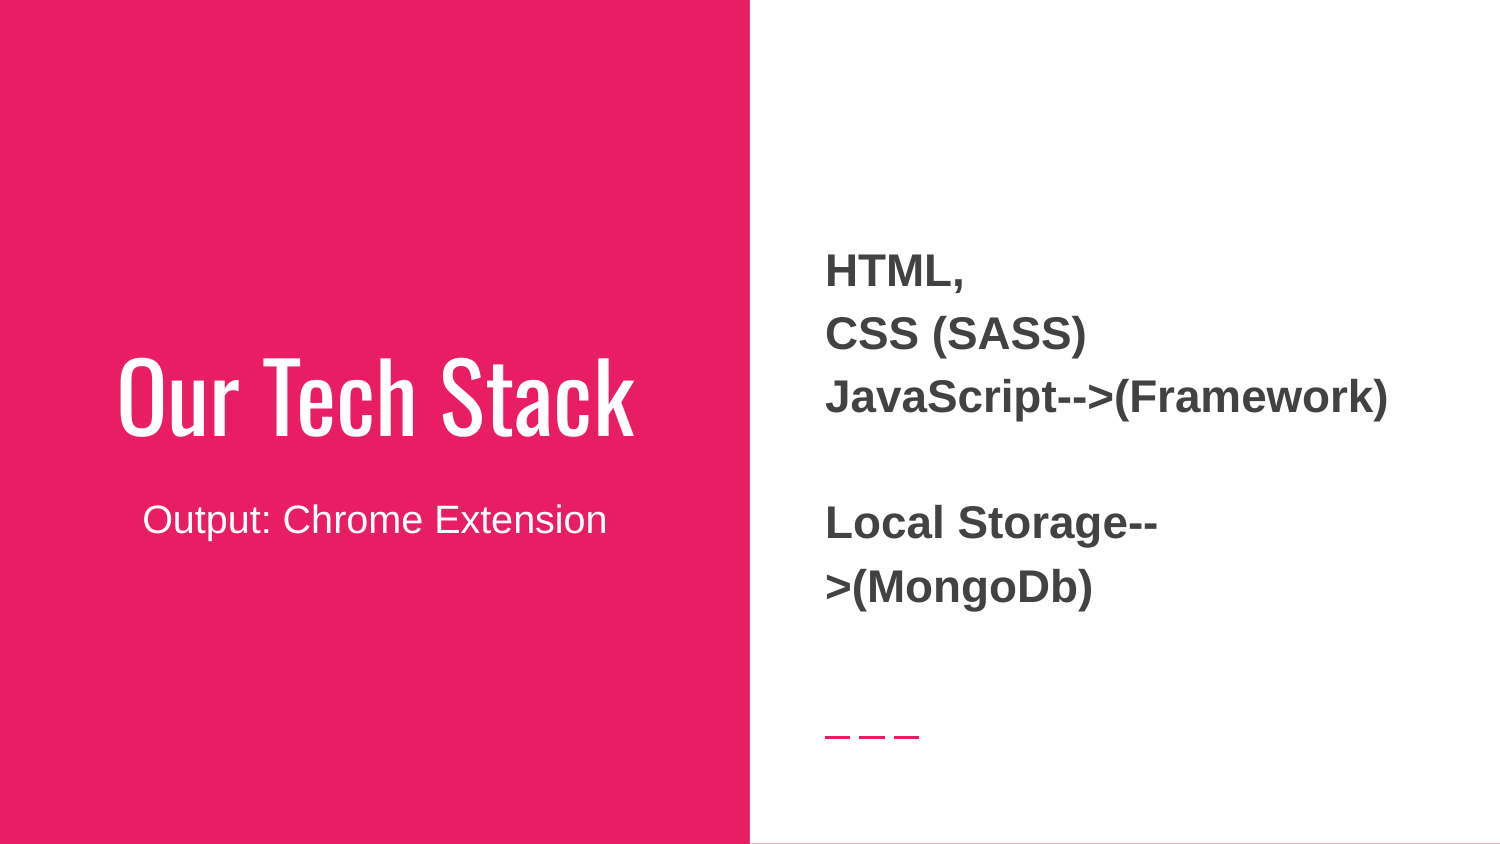

HTML,
CSS (SASS)
JavaScript-->(Framework)
Local Storage-->(MongoDb)
# Our Tech Stack
Output: Chrome Extension